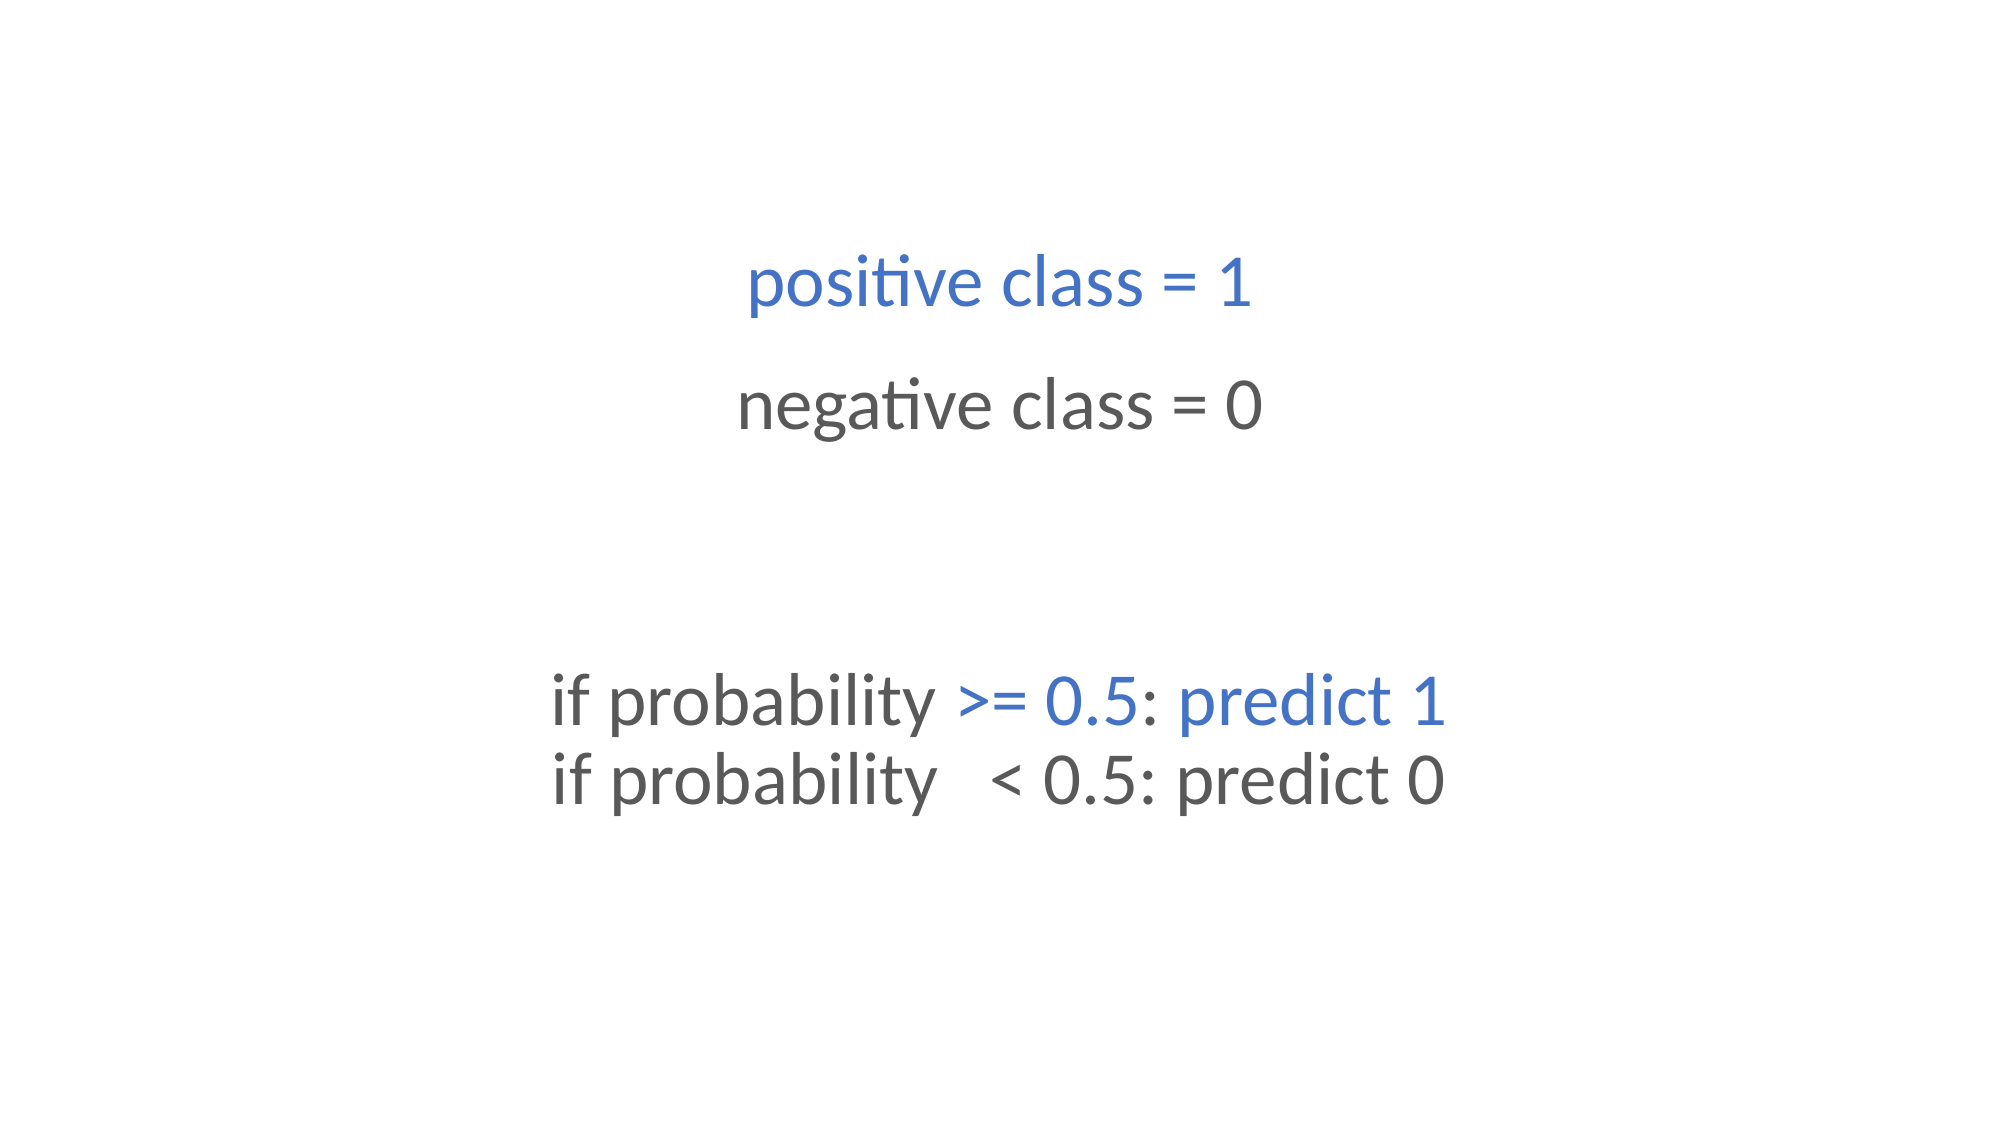

positive class = 1
negative class = 0
if probability >= 0.5: predict 1
if probability   < 0.5: predict 0